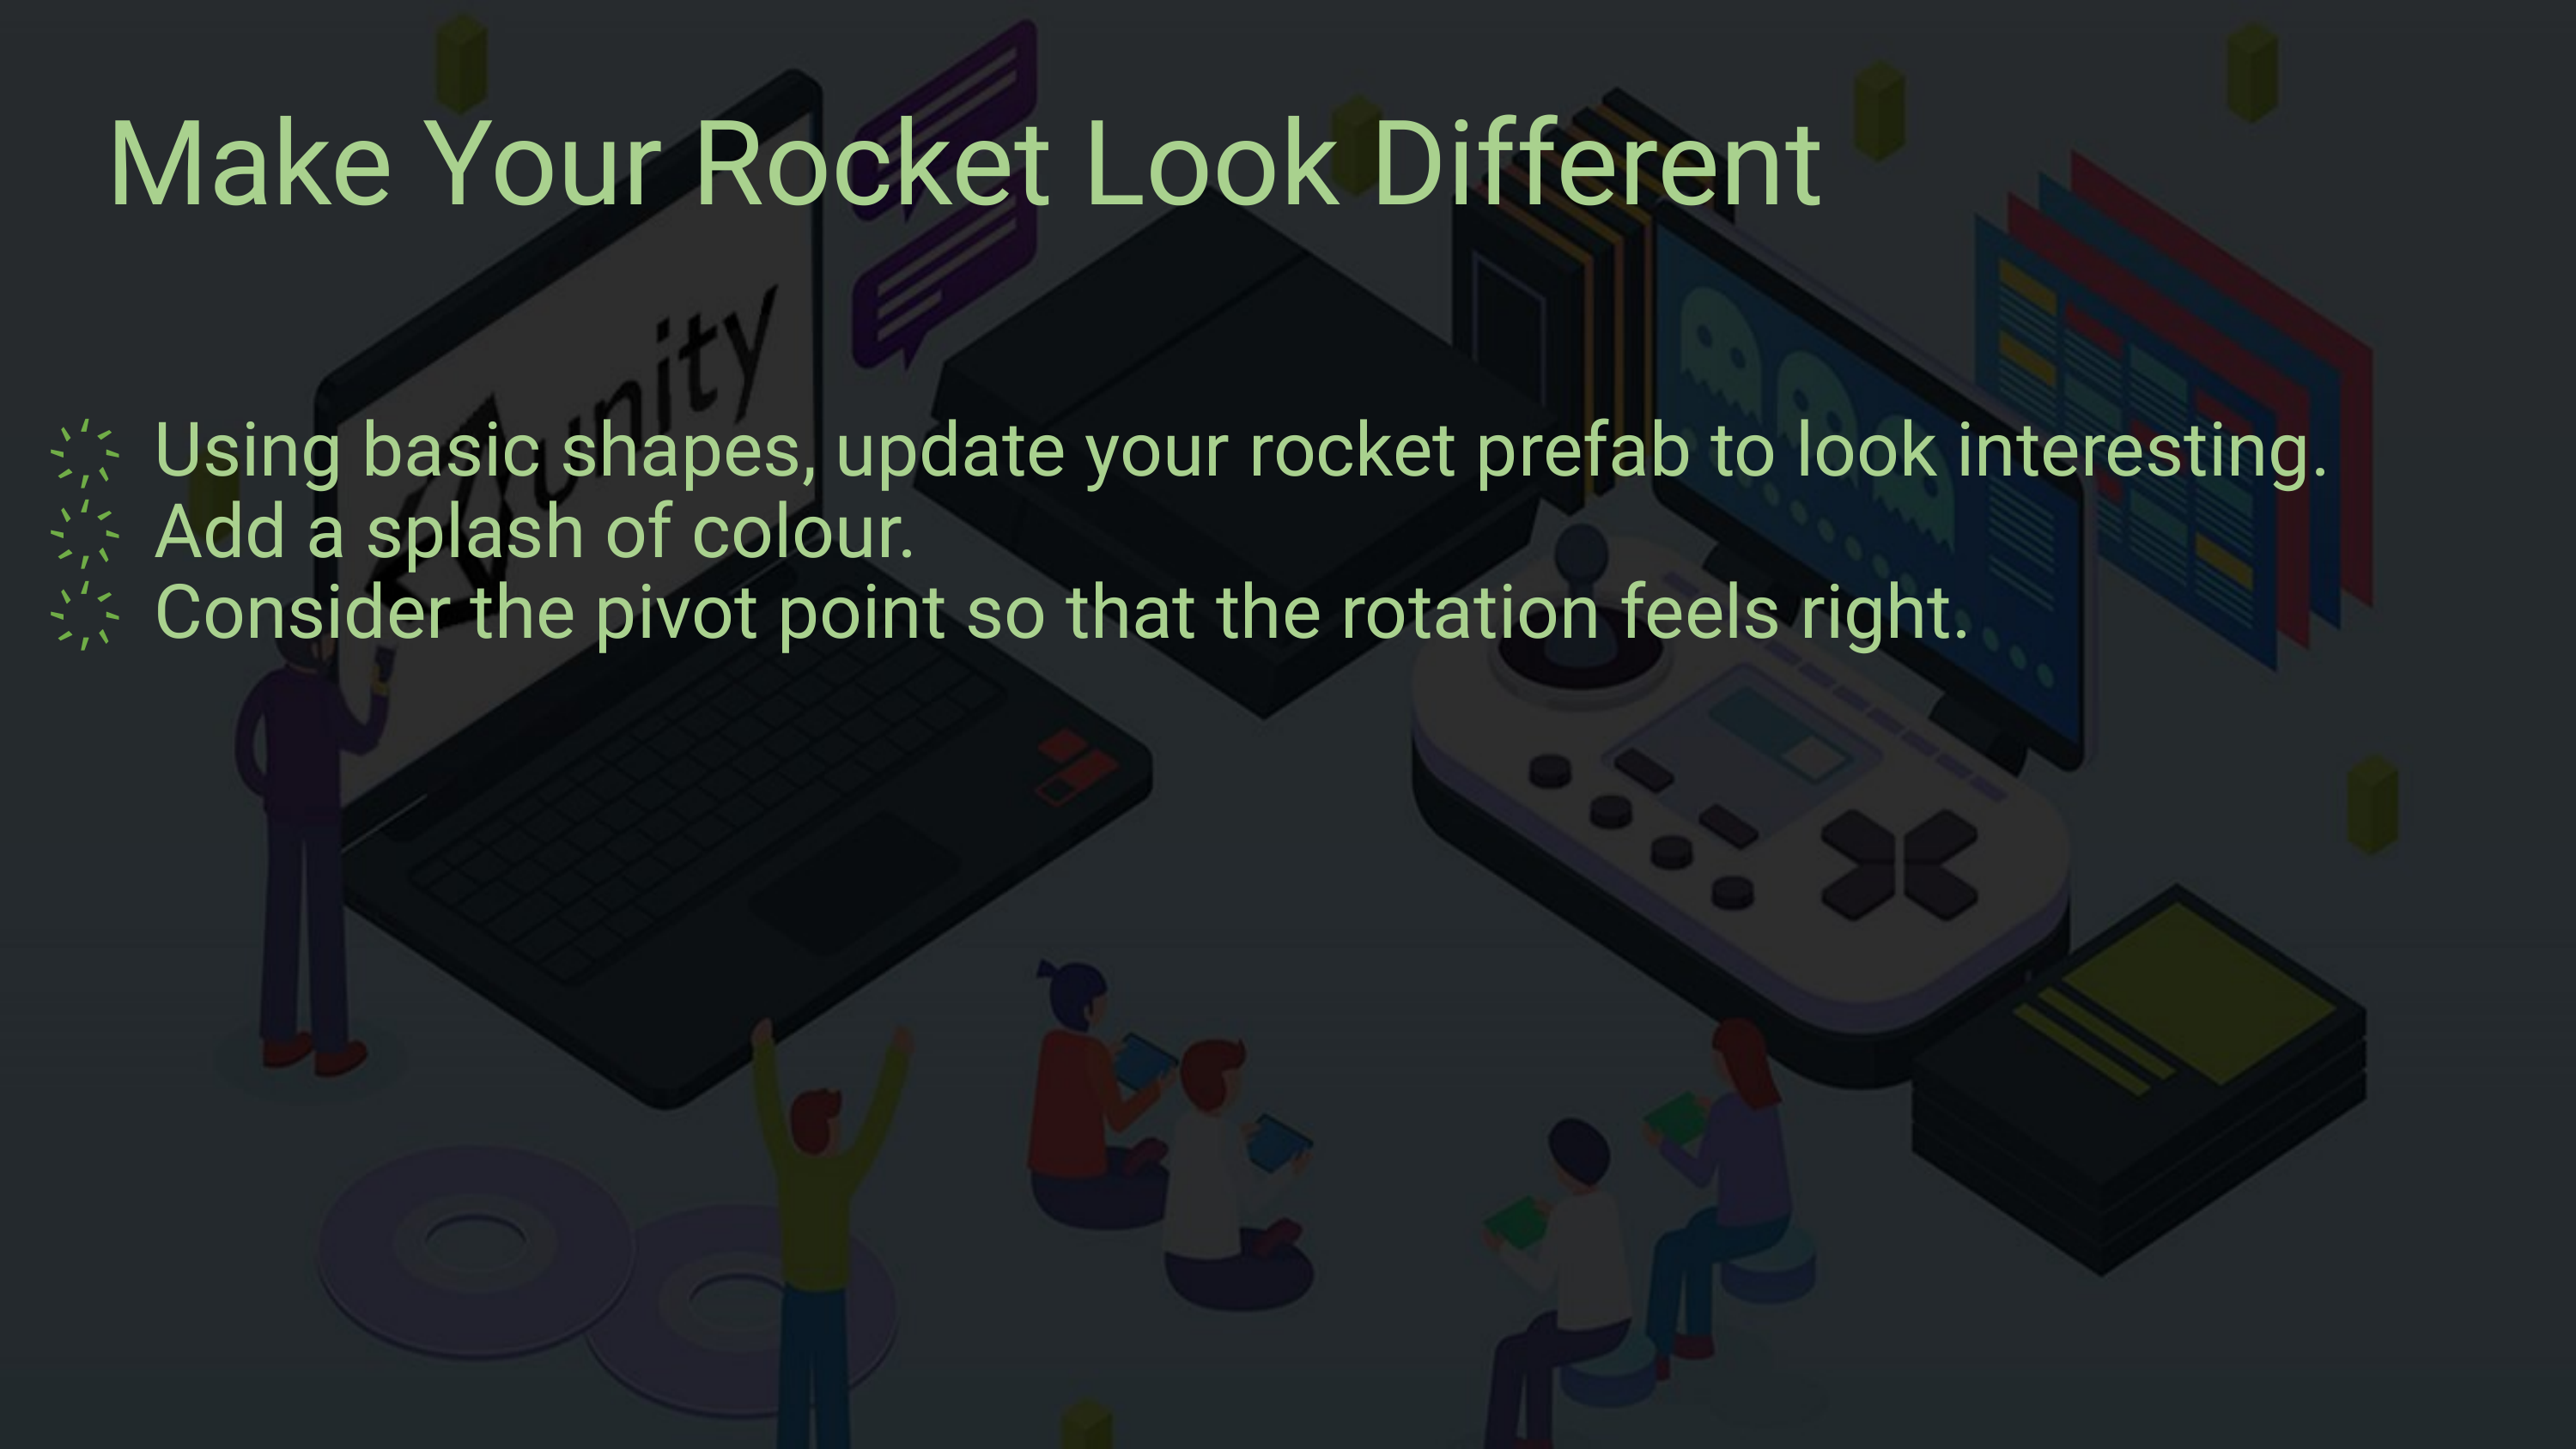

# Make Your Rocket Look Different
Using basic shapes, update your rocket prefab to look interesting.
Add a splash of colour.
Consider the pivot point so that the rotation feels right.